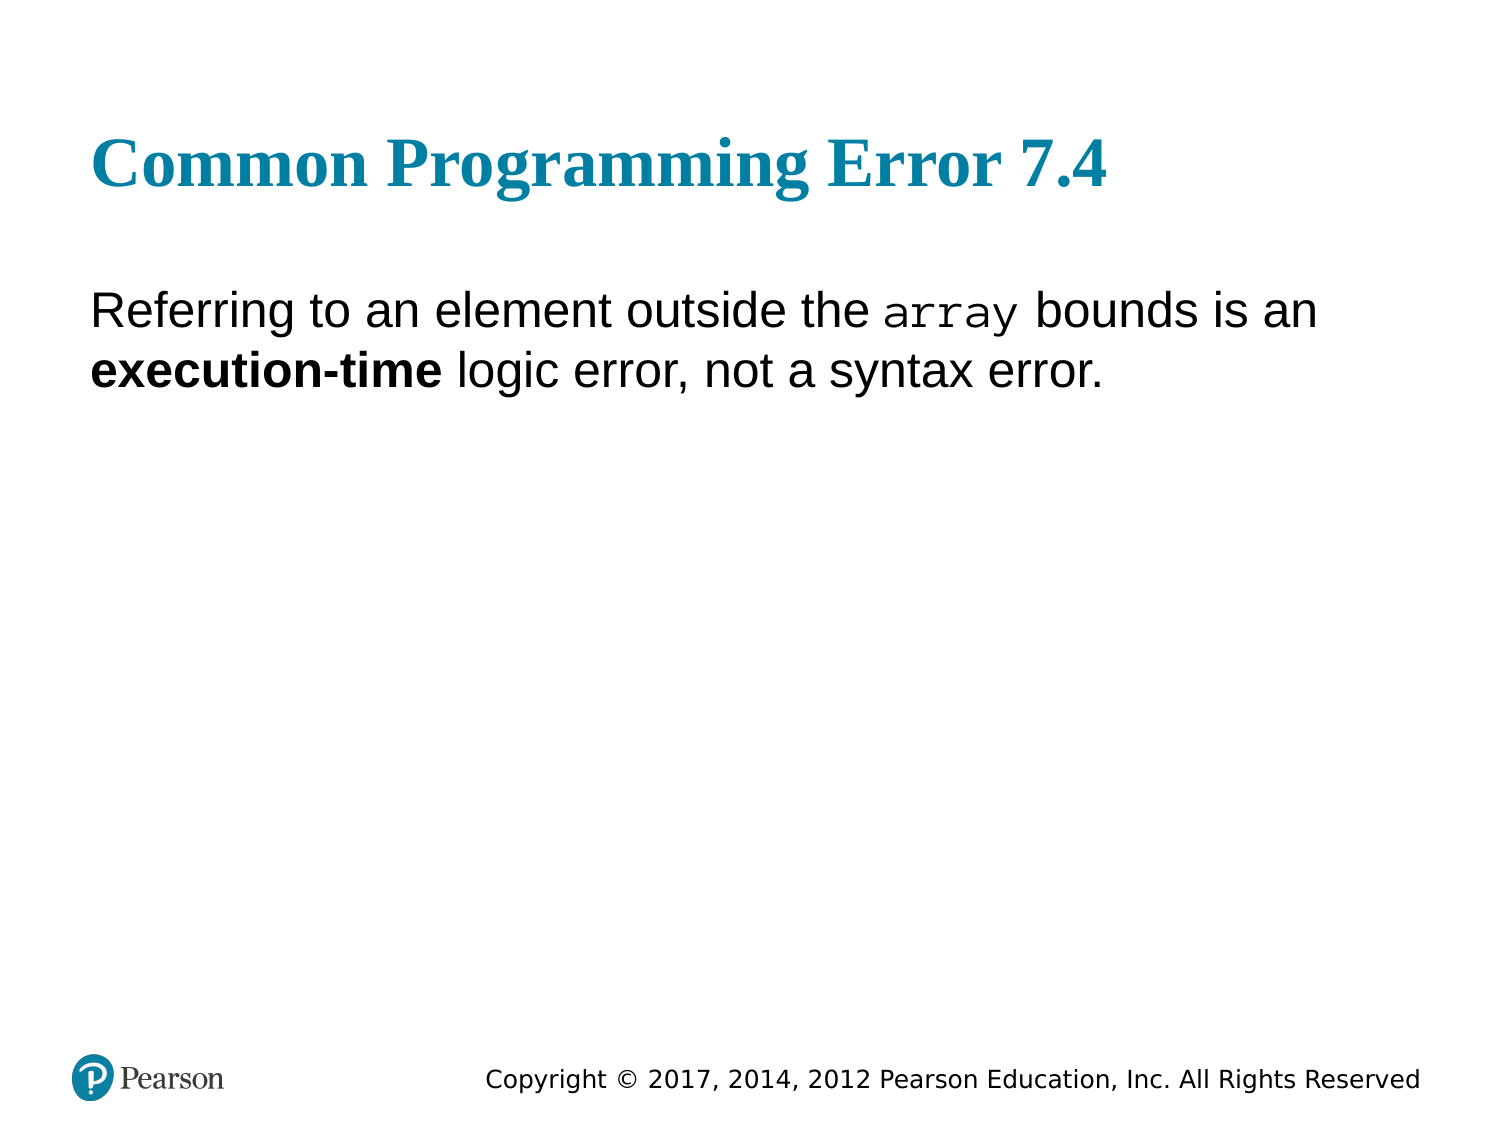

# Common Programming Error 7.4
Referring to an element outside the array bounds is an execution-time logic error, not a syntax error.